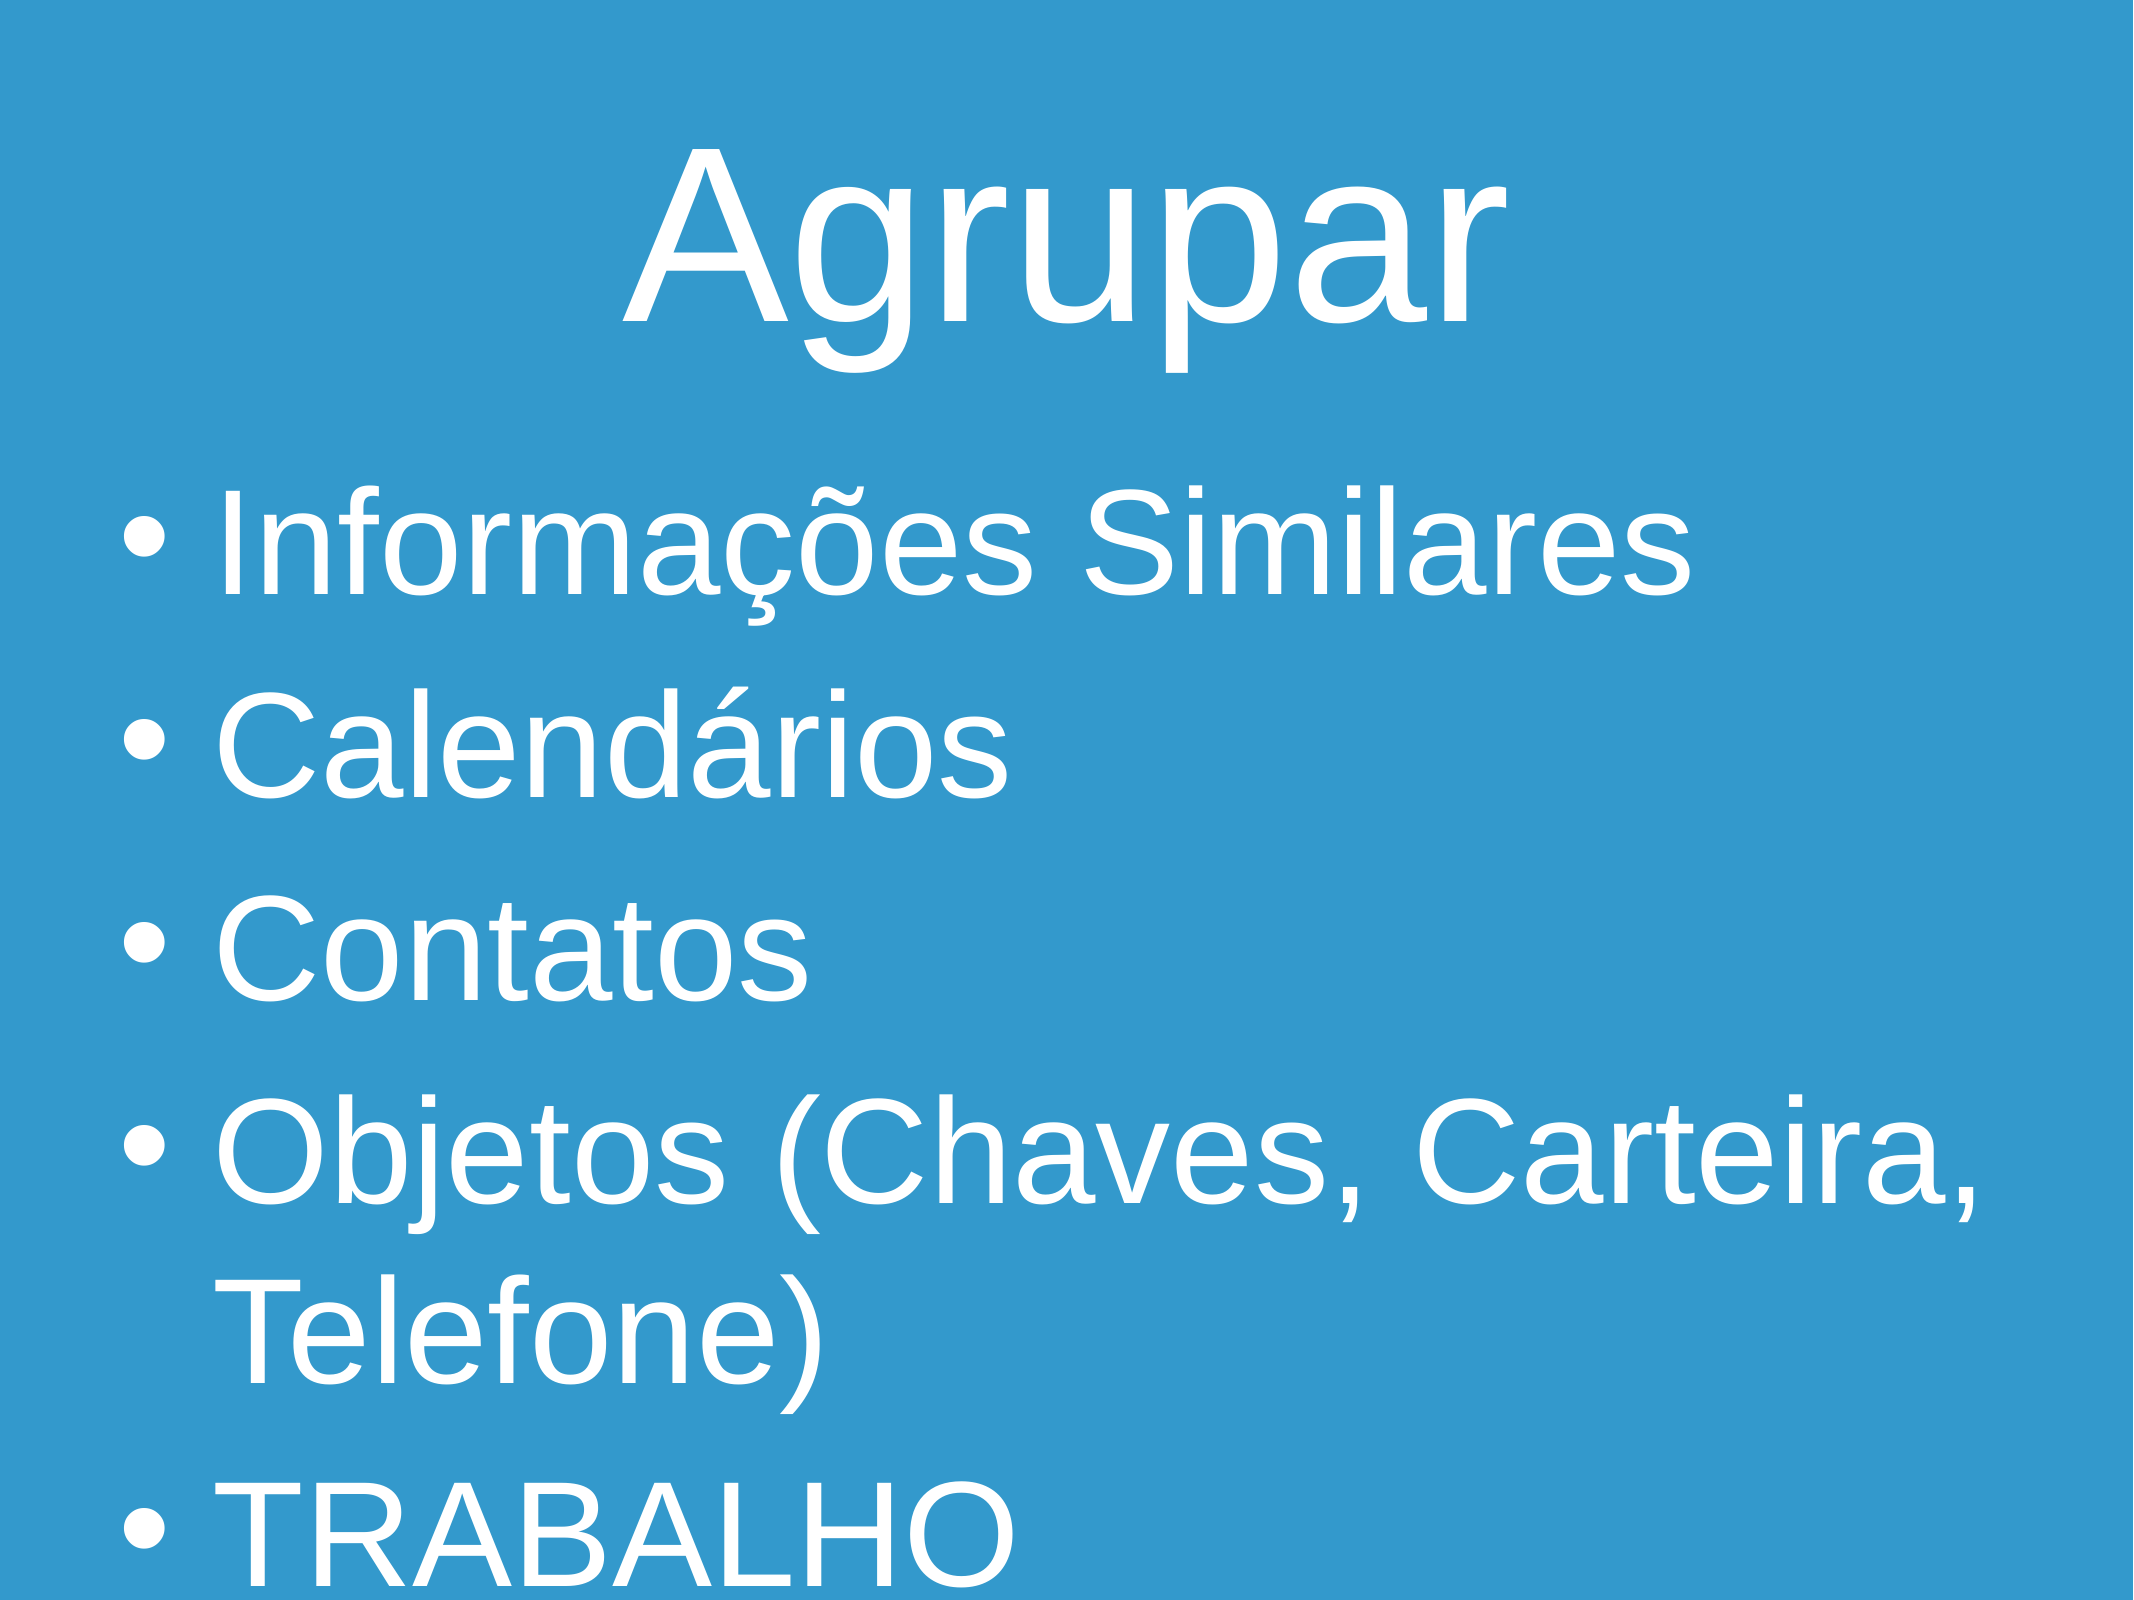

# Agrupar
Informações Similares
Calendários
Contatos
Objetos (Chaves, Carteira, Telefone)
TRABALHO